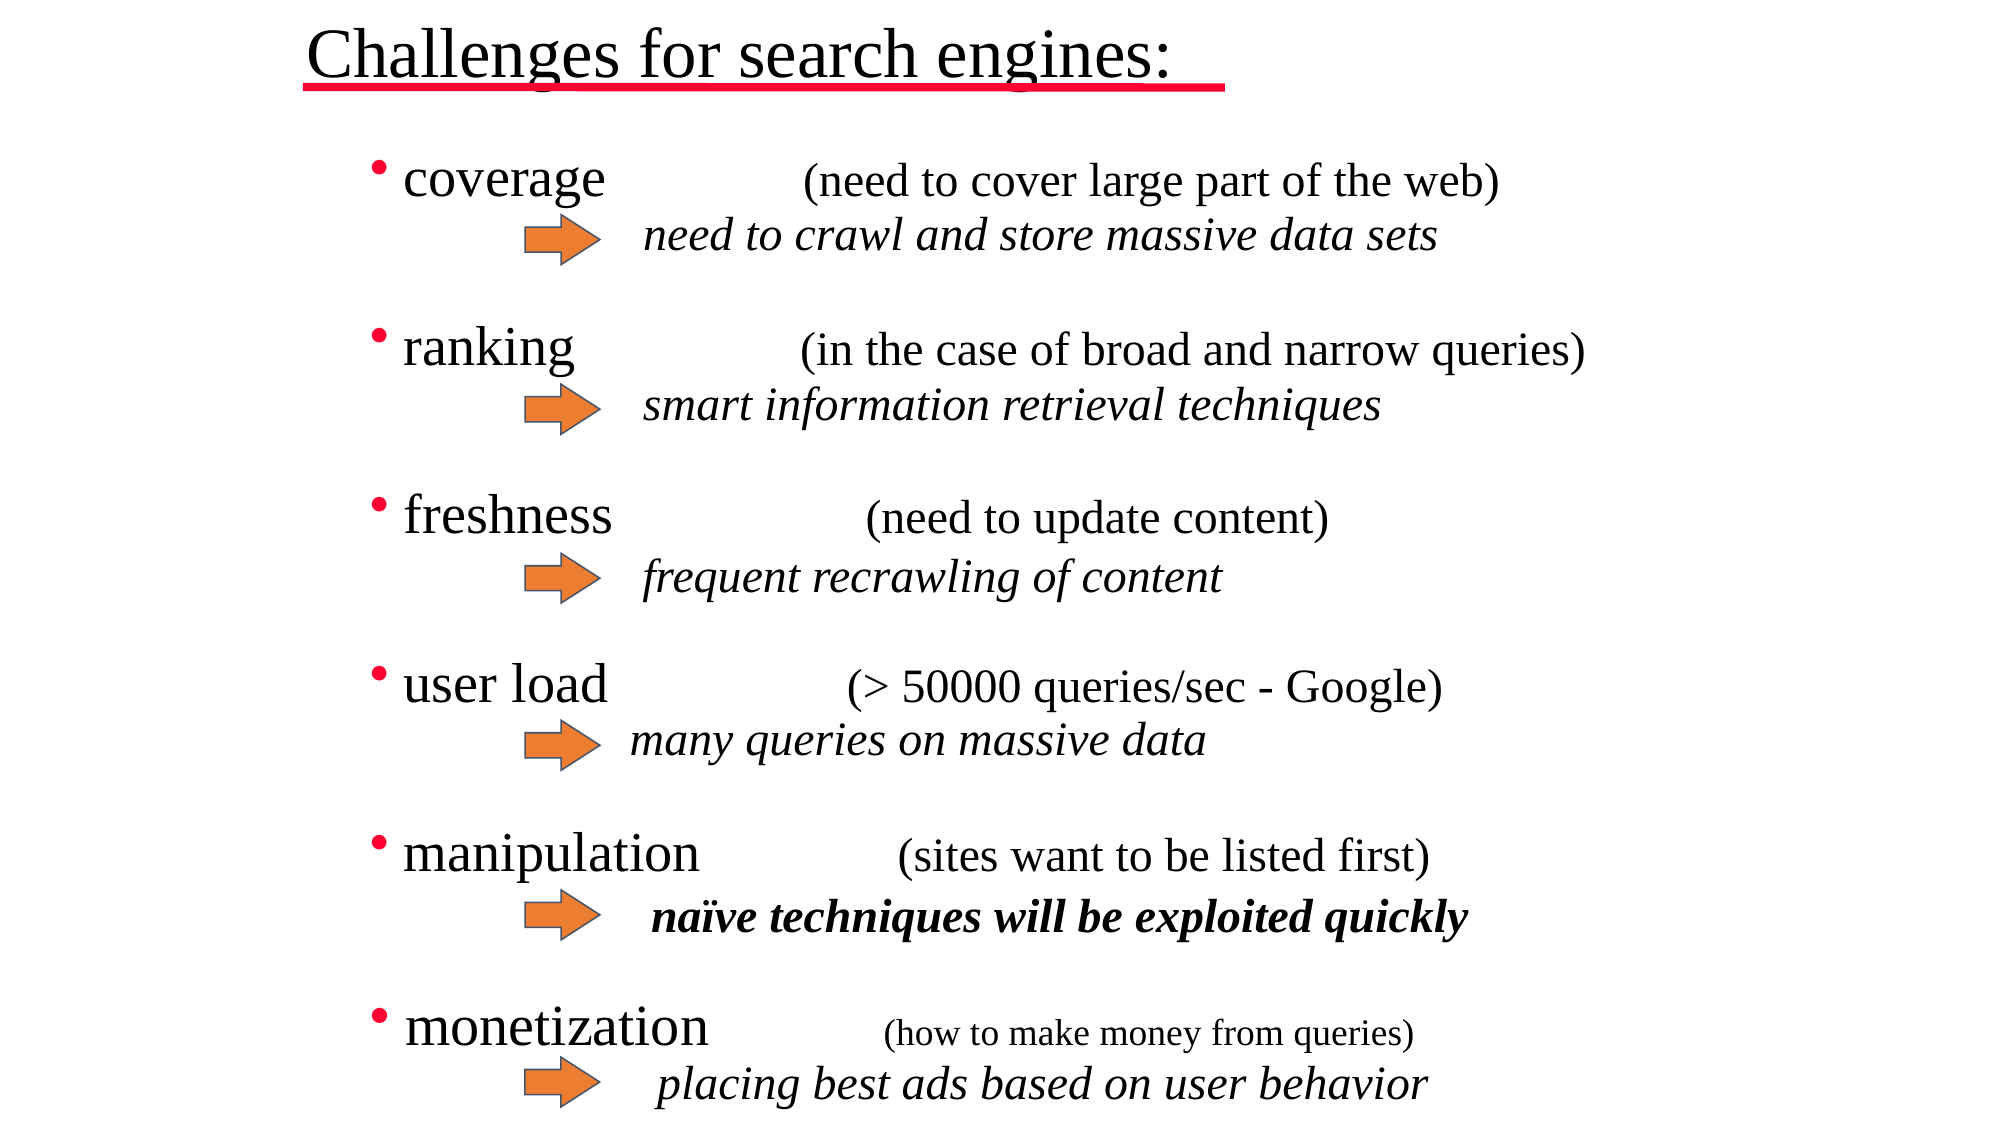

Challenges for search engines:
 coverage              (need to cover large part of the web)
 ranking                (in the case of broad and narrow queries)
 freshness                  (need to update content)
 user load                 (> 50000 queries/sec - Google)
 manipulation              (sites want to be listed first)
 monetization            (how to make money from queries)

need to crawl and store massive data sets

smart information retrieval techniques

frequent recrawling of content

many queries on massive data

naïve techniques will be exploited quickly

placing best ads based on user behavior